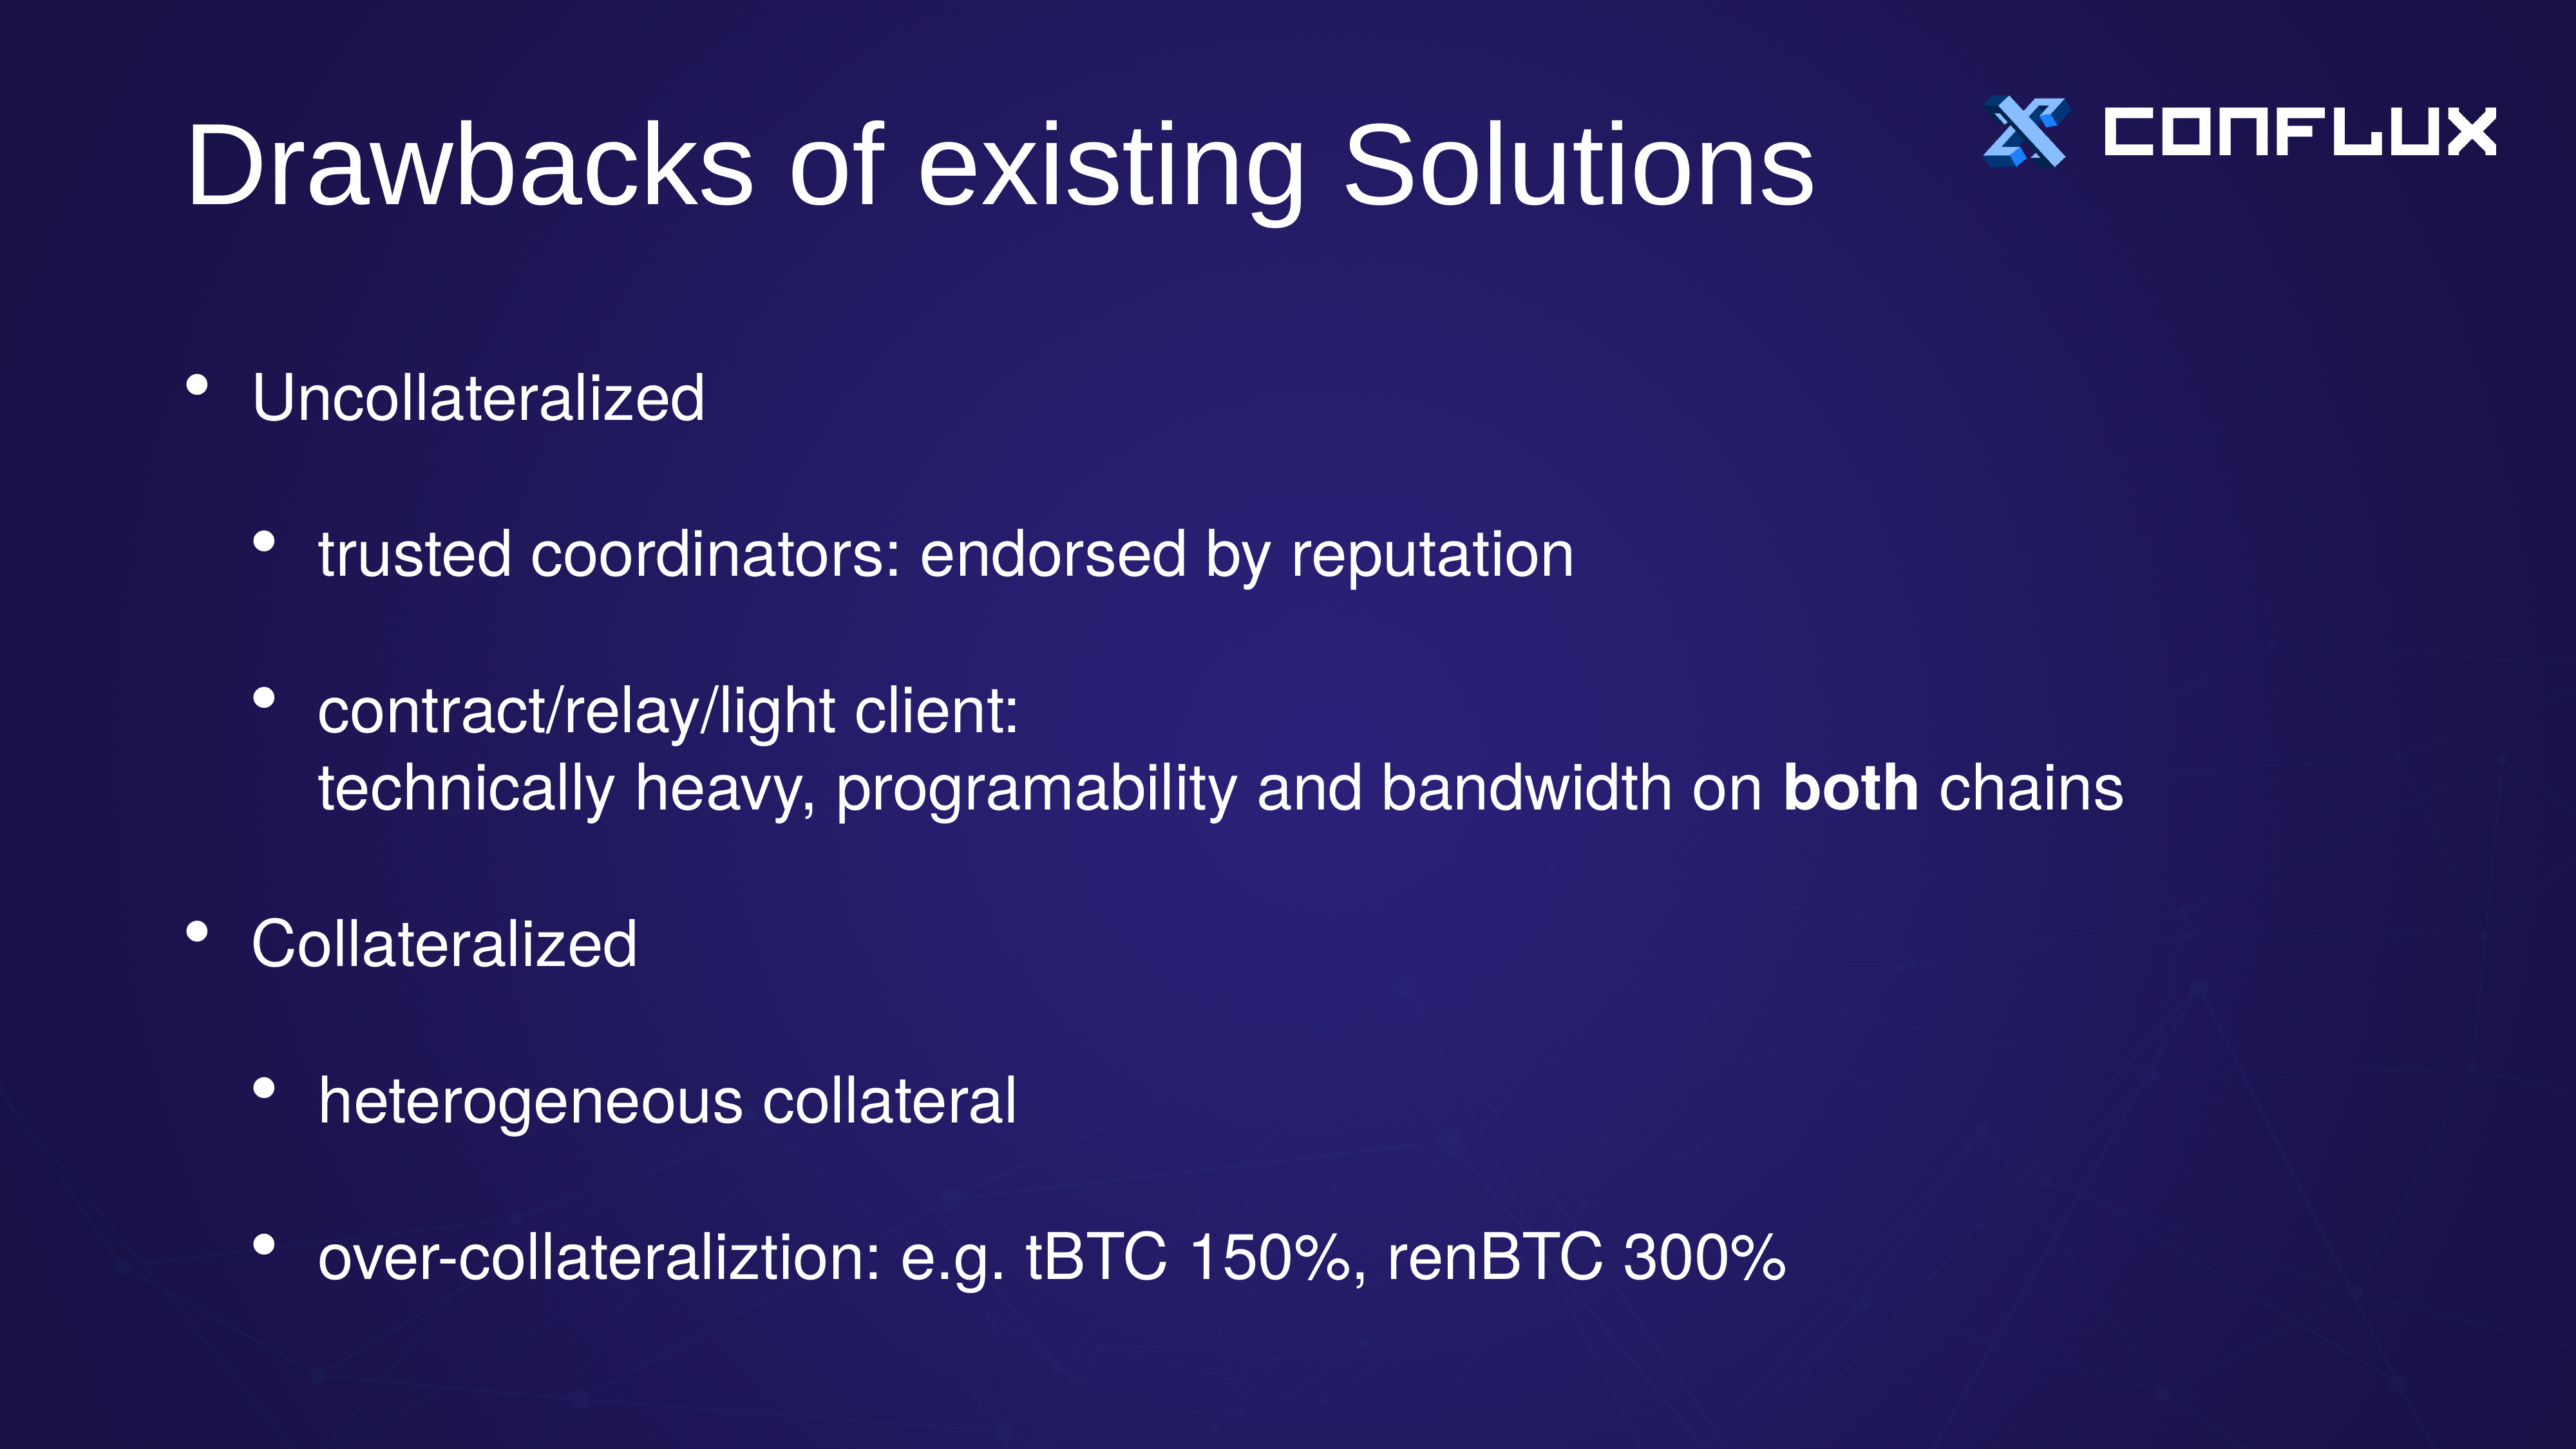

# Drawbacks of existing Solutions
Uncollateralized
trusted coordinators: endorsed by reputation
contract/relay/light client:
technically heavy, programability and bandwidth on both chains
Collateralized
heterogeneous collateral
over-collateraliztion: e.g. tBTC 150%, renBTC 300%